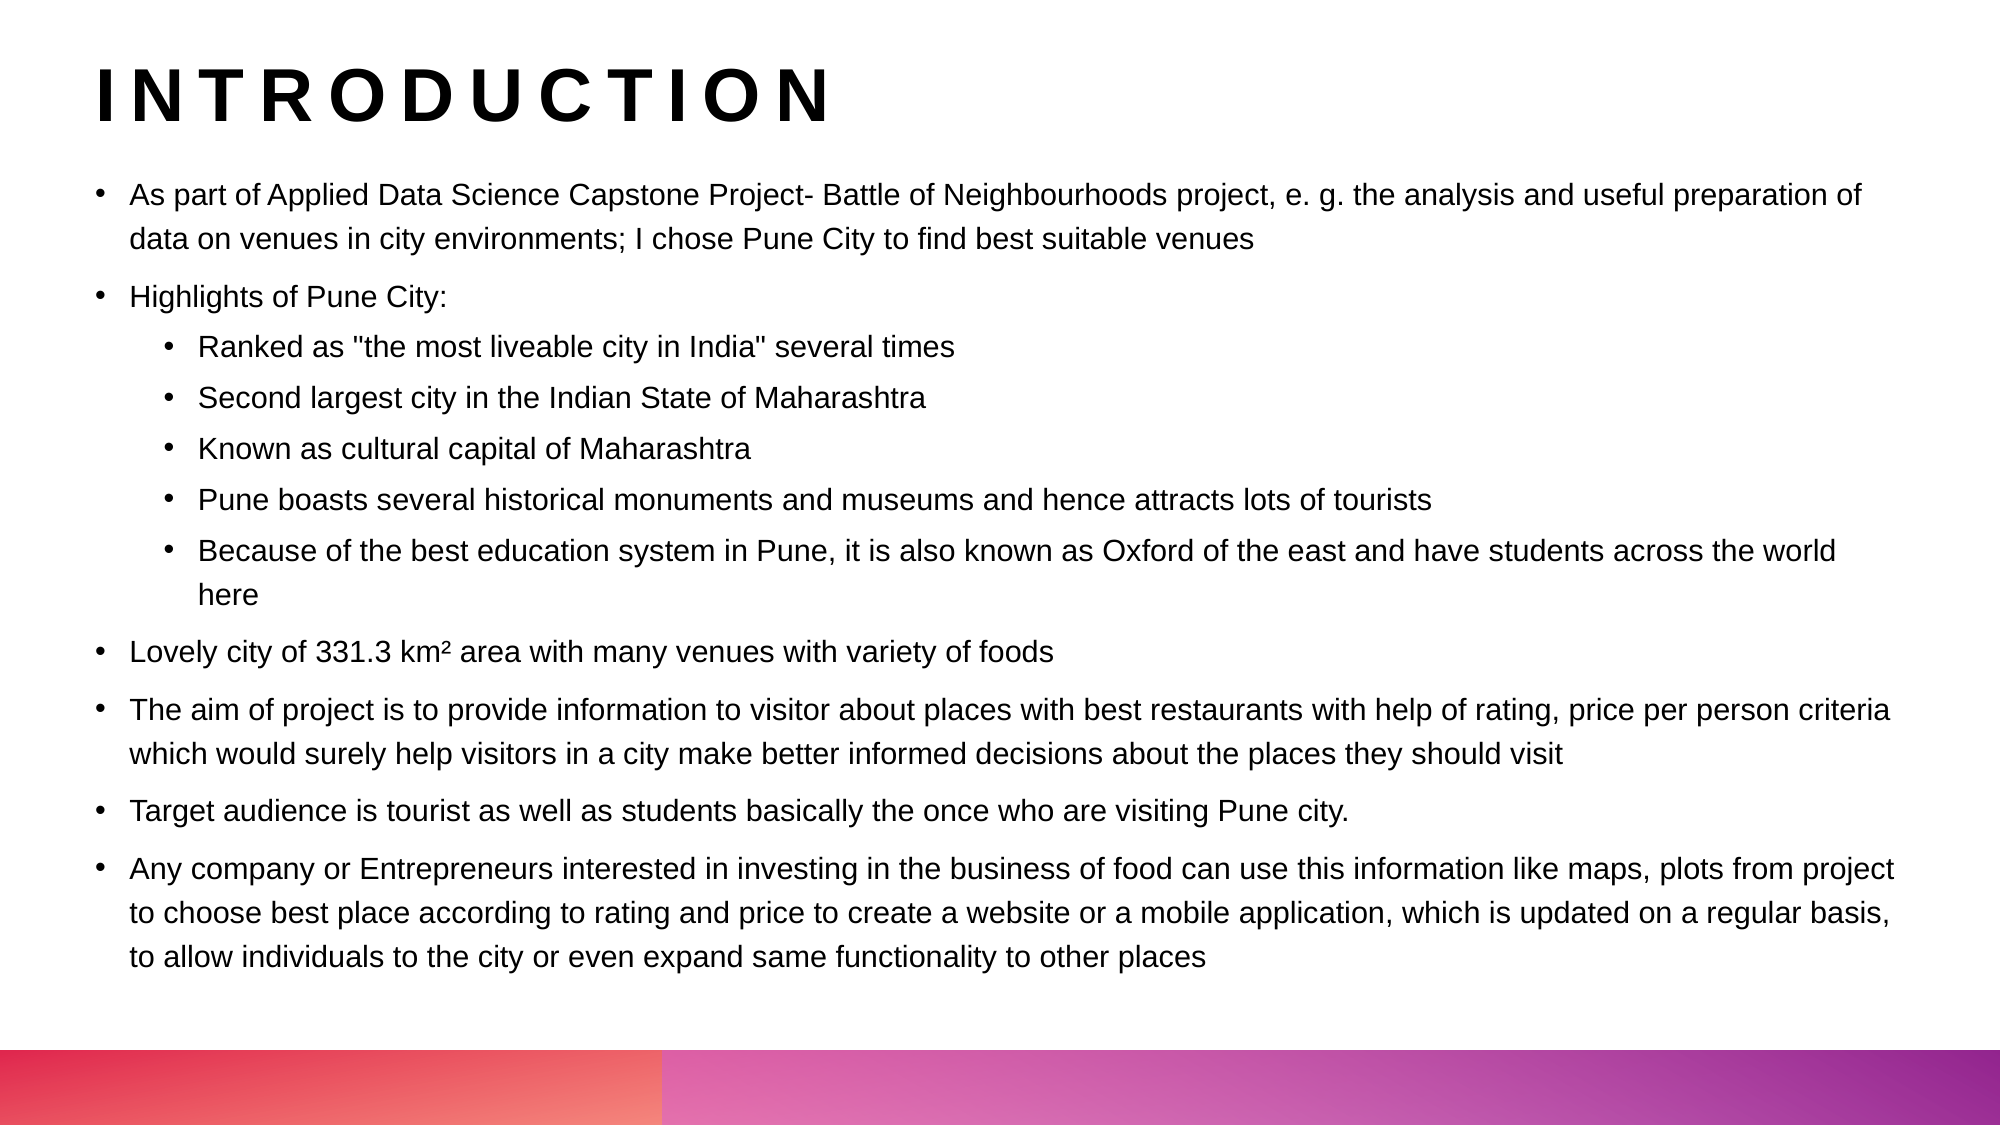

# Introduction
As part of Applied Data Science Capstone Project- Battle of Neighbourhoods project, e. g. the analysis and useful preparation of data on venues in city environments; I chose Pune City to find best suitable venues
Highlights of Pune City:
Ranked as "the most liveable city in India" several times
Second largest city in the Indian State of Maharashtra
Known as cultural capital of Maharashtra
Pune boasts several historical monuments and museums and hence attracts lots of tourists
Because of the best education system in Pune, it is also known as Oxford of the east and have students across the world here
Lovely city of 331.3 km² area with many venues with variety of foods
The aim of project is to provide information to visitor about places with best restaurants with help of rating, price per person criteria which would surely help visitors in a city make better informed decisions about the places they should visit
Target audience is tourist as well as students basically the once who are visiting Pune city.
Any company or Entrepreneurs interested in investing in the business of food can use this information like maps, plots from project to choose best place according to rating and price to create a website or a mobile application, which is updated on a regular basis, to allow individuals to the city or even expand same functionality to other places